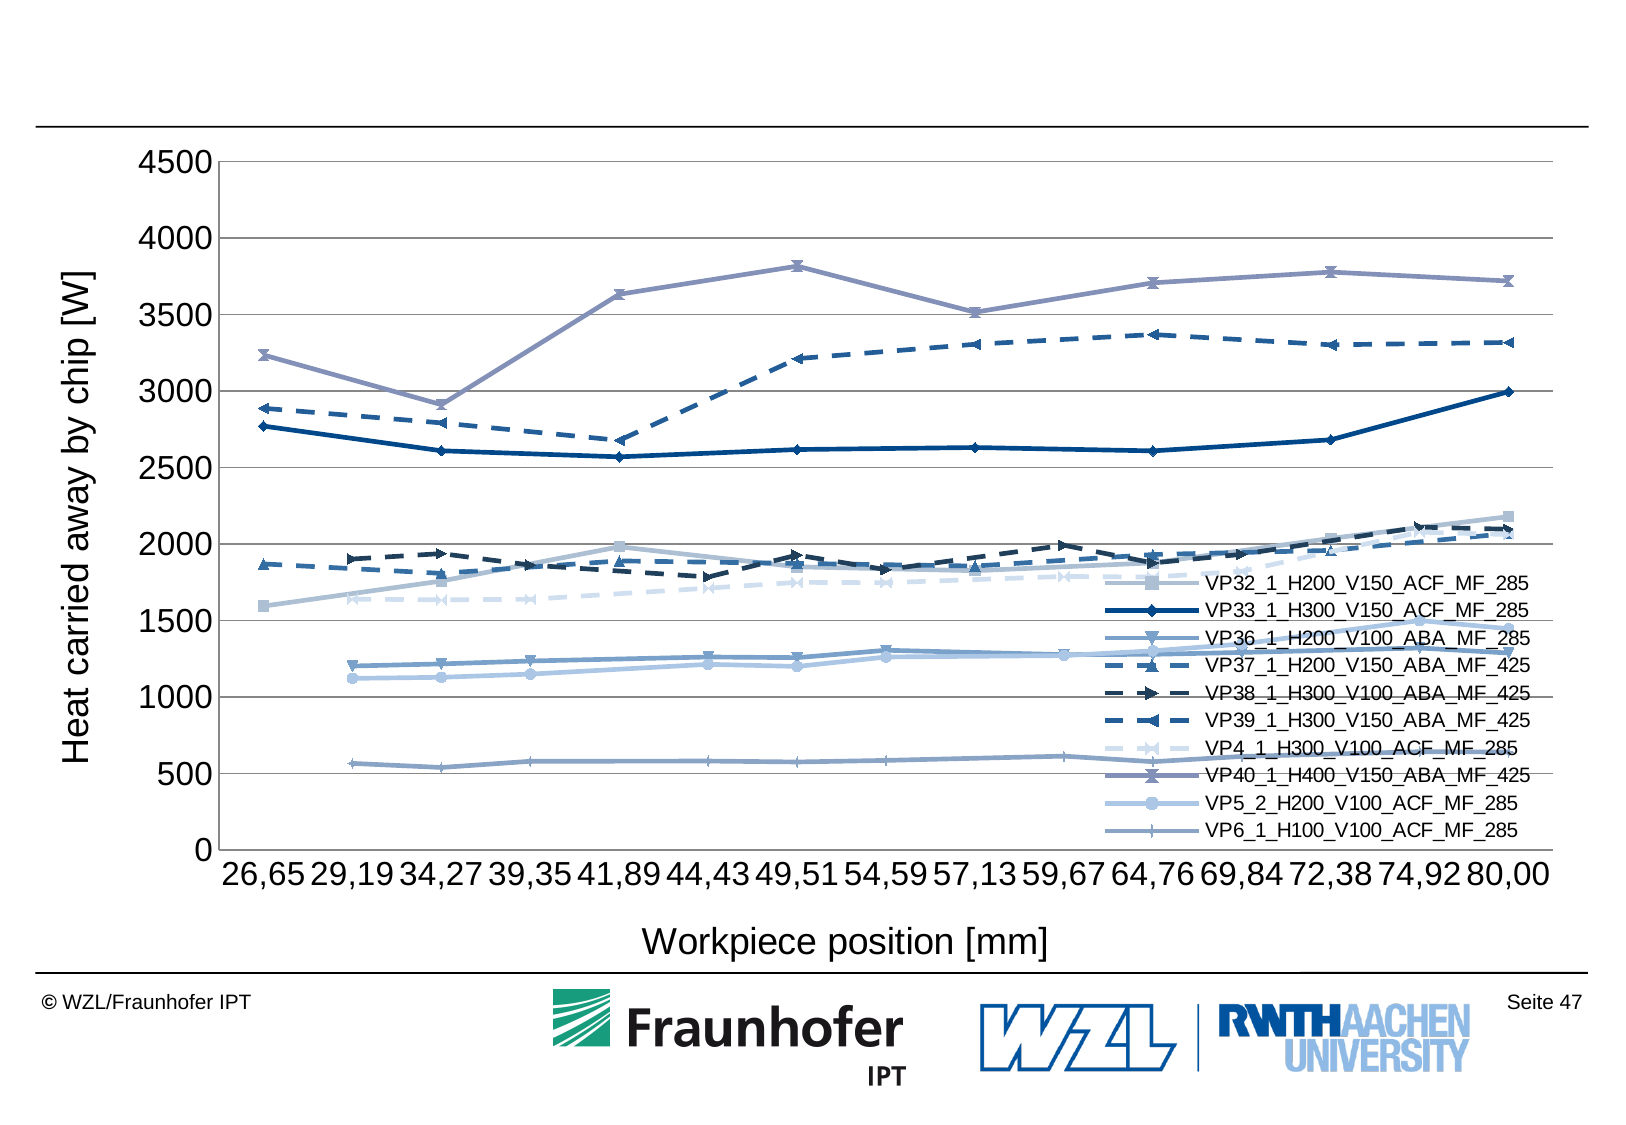

#

### Chart

| Category | VP32_1_H200_V150_ACF_MF_285 | VP33_1_H300_V150_ACF_MF_285 | VP36_1_H200_V100_ABA_MF_285 | VP37_1_H200_V150_ABA_MF_425 | VP38_1_H300_V100_ABA_MF_425 | VP39_1_H300_V150_ABA_MF_425 | VP4_1_H300_V100_ACF_MF_285 | VP40_1_H400_V150_ABA_MF_425 | VP5_2_H200_V100_ACF_MF_285 | VP6_1_H100_V100_ACF_MF_285 |
|---|---|---|---|---|---|---|---|---|---|---|
| 26,65 | 1594.65268974307 | 2770.81082625728 | None | 1869.76010725824 | None | 2887.269814747639 | None | 3235.30847922199 | None | None |
| 29,19 | None | None | 1202.85874295046 | None | 1902.13476255657 | None | 1640.11970331756 | None | 1122.43921965767 | 566.3211341094809 |
| 34,27 | 1758.2158881296 | 2609.15841653684 | 1216.66287059619 | 1808.01952398638 | 1937.64098866284 | 2791.47855524782 | 1635.64995425137 | 2910.82107346839 | 1129.22162782113 | 539.714147638561 |
| 39,35 | None | None | 1235.88520471479 | None | 1862.13793083702 | None | 1639.12843274229 | None | 1150.08243614965 | 580.287453885303 |
| 41,89 | 1982.05624562832 | 2569.64396723056 | None | 1889.41307228066 | None | 2677.14188154883 | None | 3632.11062787869 | None | None |
| 44,43 | None | None | 1262.06077650075 | None | 1784.55781740843 | None | 1711.74427605594 | None | 1214.04389501474 | 581.94885081775 |
| 49,51 | 1850.89013428118 | 2617.37781411081 | 1257.6486015987 | 1873.46555029764 | 1928.02474849645 | 3211.27930102945 | 1749.65496760371 | 3815.63839429559 | 1200.164130876949 | 575.6727129999331 |
| 54,59 | None | None | 1305.75589377114 | None | 1832.22974476249 | None | 1747.41854677813 | None | 1261.92712692372 | 586.100651472722 |
| 57,13 | 1825.64448571286 | 2630.53506153152 | None | 1855.95293901761 | None | 3305.02379287551 | None | 3514.38230582109 | None | None |
| 59,67 | None | None | 1277.43518885552 | None | 1992.28567578122 | None | 1788.12526810219 | None | 1271.29886677318 | 613.816717758566 |
| 64,76 | 1876.90590487443 | 2608.51907634337 | 1279.42781161275 | 1931.40345224627 | 1876.18663403508 | 3368.66021735803 | 1783.83624125339 | 3706.95483310706 | 1302.21932227789 | 577.76595732865 |
| 69,84 | None | None | 1291.77926969546 | None | 1933.15883074342 | None | 1822.06473065639 | None | 1346.76221363252 | 612.021816742368 |
| 72,38 | 2036.74026896032 | 2681.17429657961 | None | 1958.67047098051 | None | 3301.82357339547 | None | 3777.144928055709 | None | None |
| 74,92 | None | None | 1320.45026760542 | None | 2110.39638442286 | None | 2077.84566774327 | None | 1500.05489983721 | 643.209803538499 |
| 80,00 | 2179.01376535831 | 2995.51803128792 | 1287.8699923239 | 2069.60845393337 | 2096.41546533394 | 3317.15306336273 | 2061.93428796505 | 3718.28531302924 | 1446.64394393325 | 641.197931700999 |